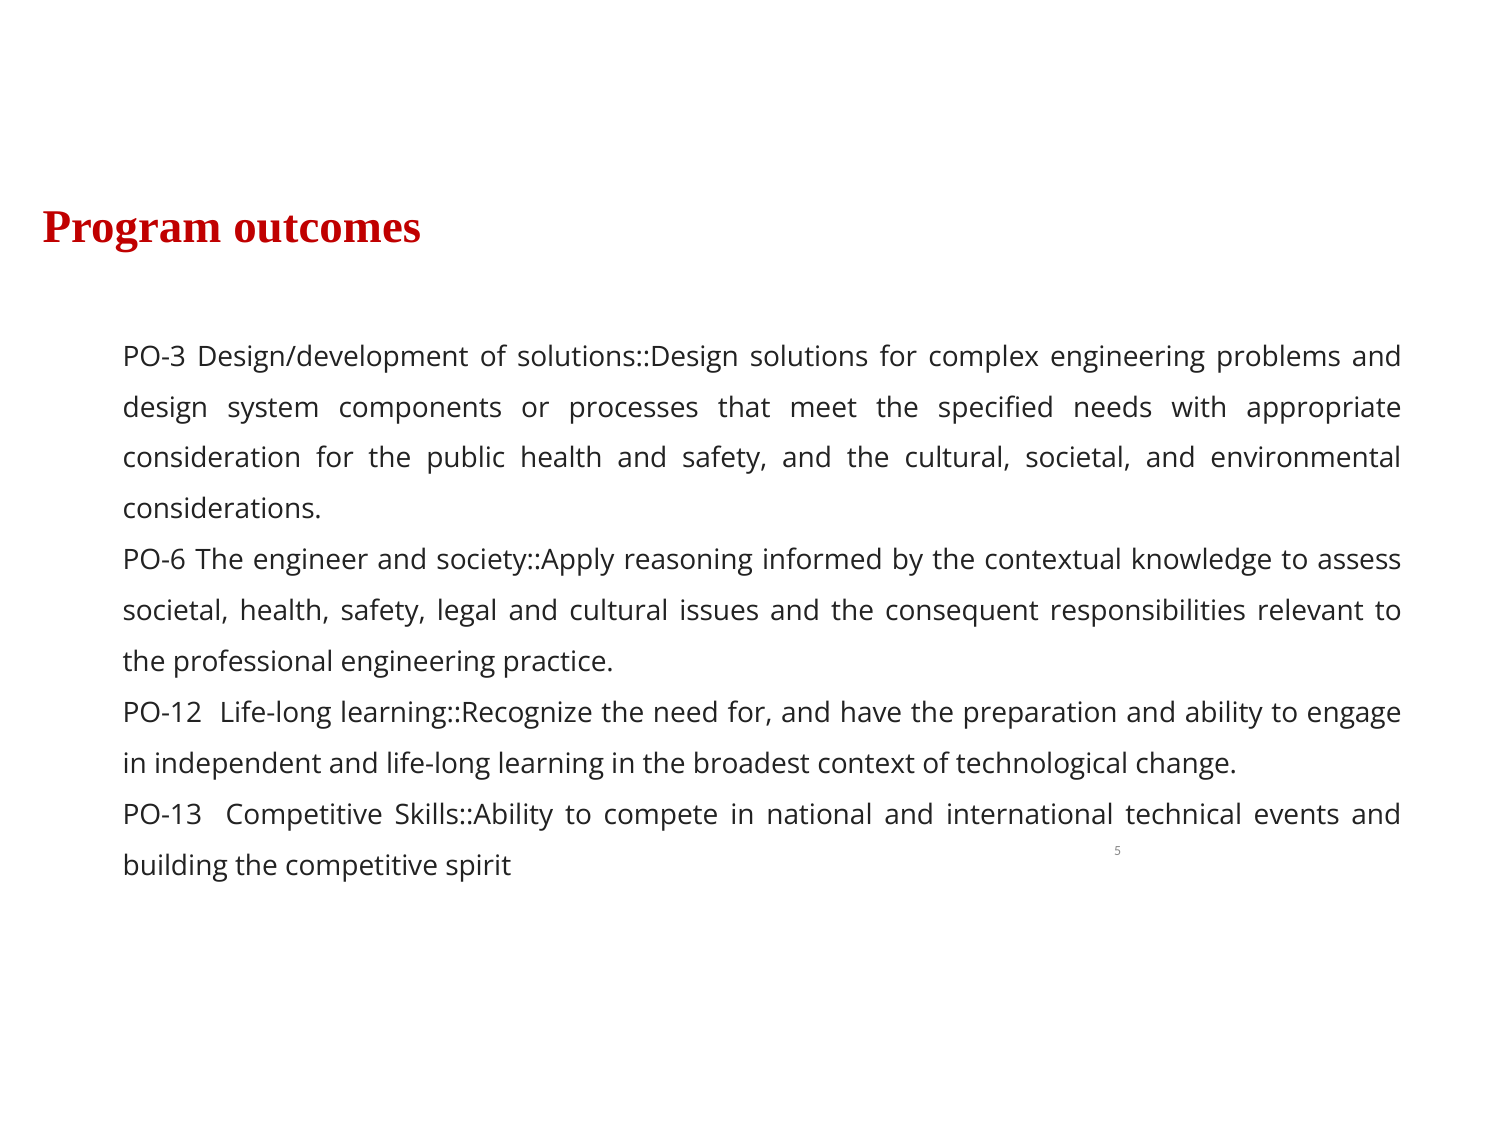

Program outcomes
PO-3 Design/development of solutions::Design solutions for complex engineering problems and design system components or processes that meet the specified needs with appropriate consideration for the public health and safety, and the cultural, societal, and environmental considerations.
PO-6 The engineer and society::Apply reasoning informed by the contextual knowledge to assess societal, health, safety, legal and cultural issues and the consequent responsibilities relevant to the professional engineering practice.
PO-12  Life-long learning::Recognize the need for, and have the preparation and ability to engage in independent and life-long learning in the broadest context of technological change.
PO-13  Competitive Skills::Ability to compete in national and international technical events and building the competitive spirit

5